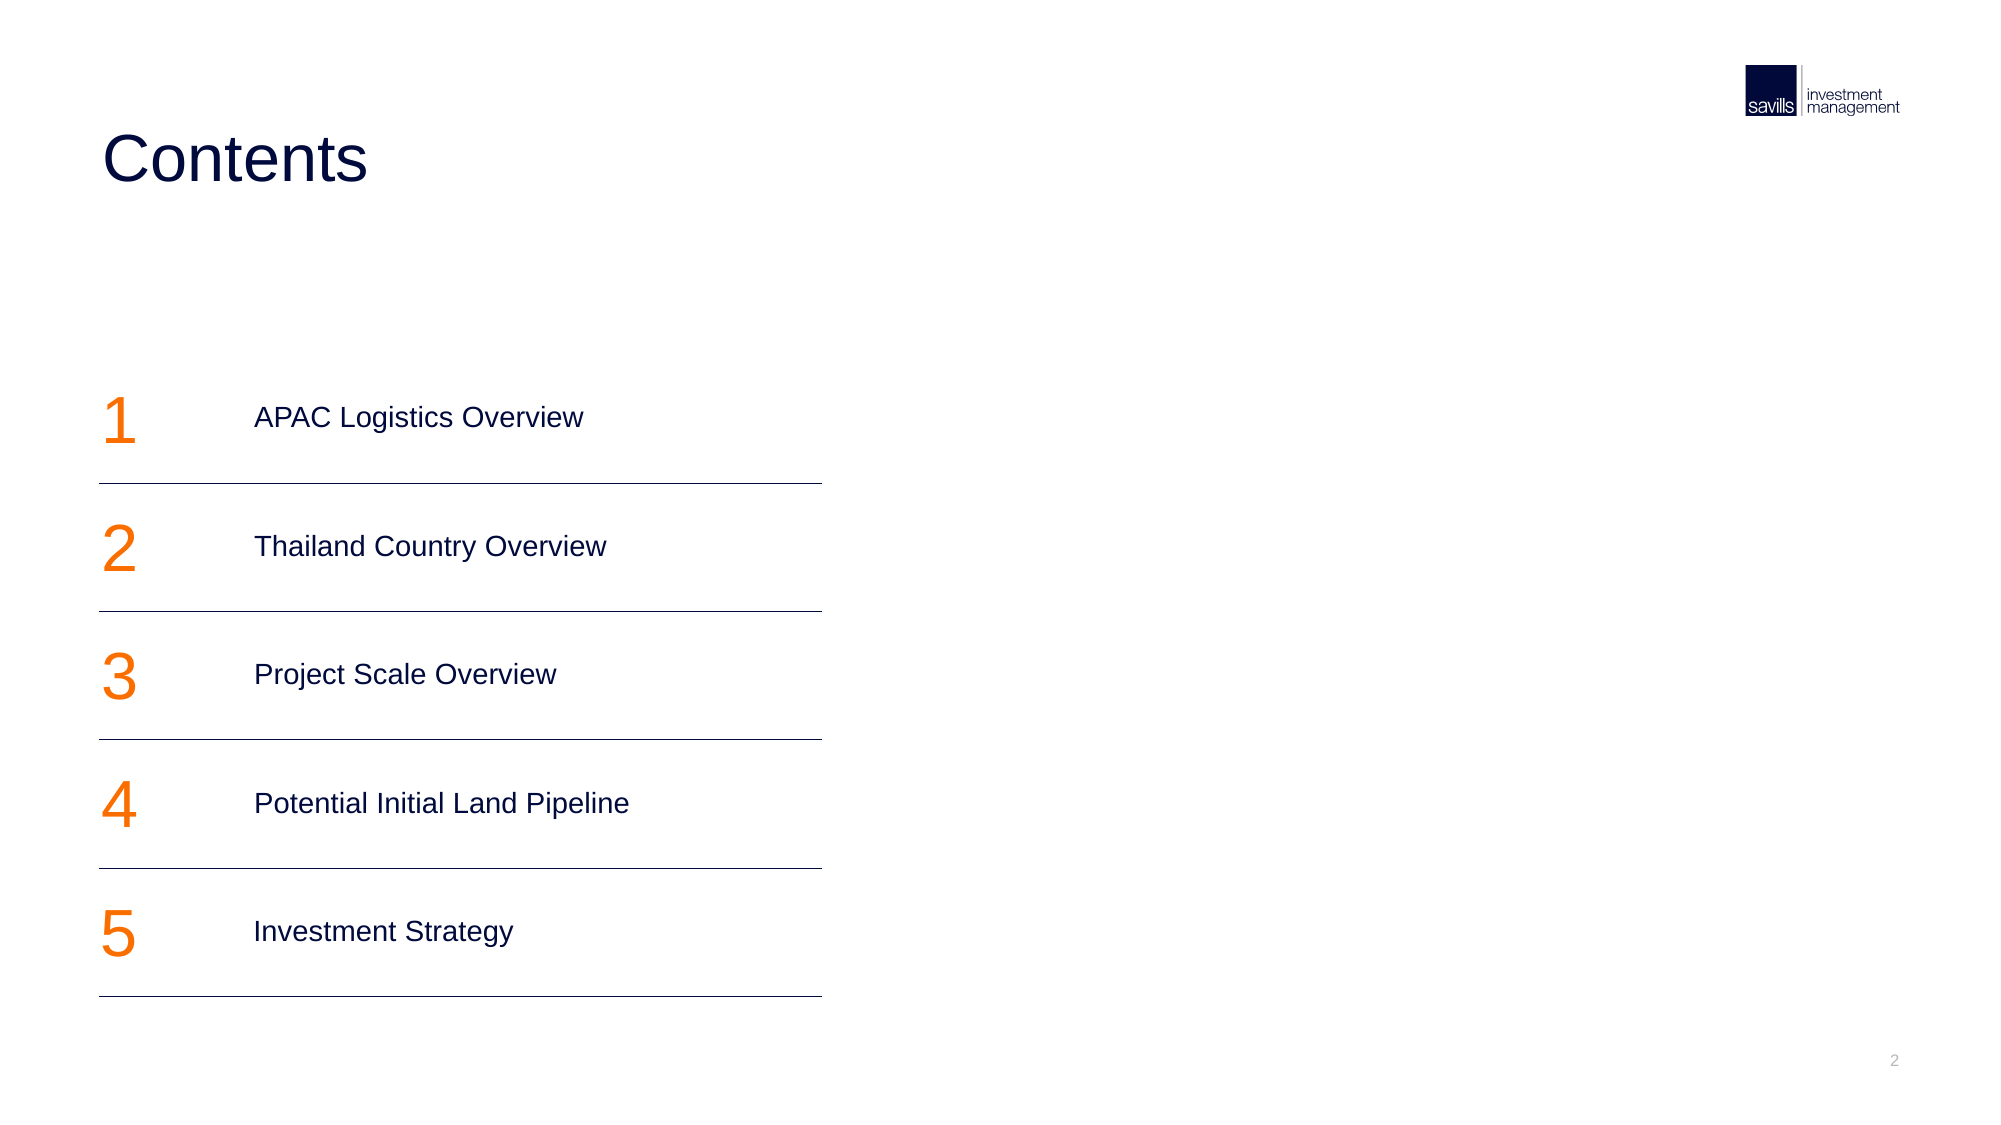

# Contents
1
APAC Logistics Overview
2
Thailand Country Overview
3
Project Scale Overview
4
Potential Initial Land Pipeline
5
Investment Strategy
2